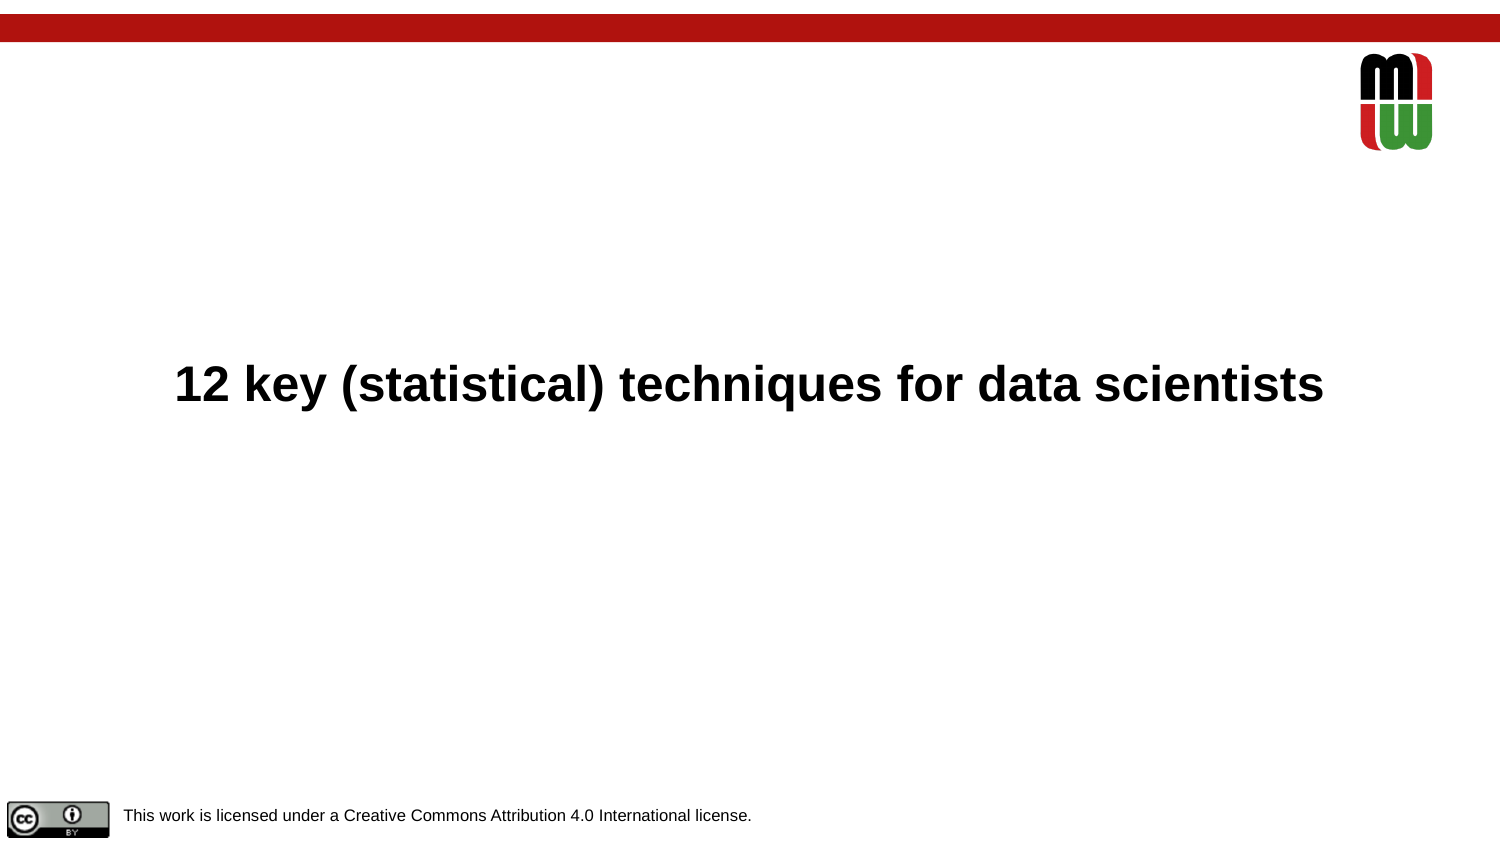

# 12 key (statistical) techniques for data scientists